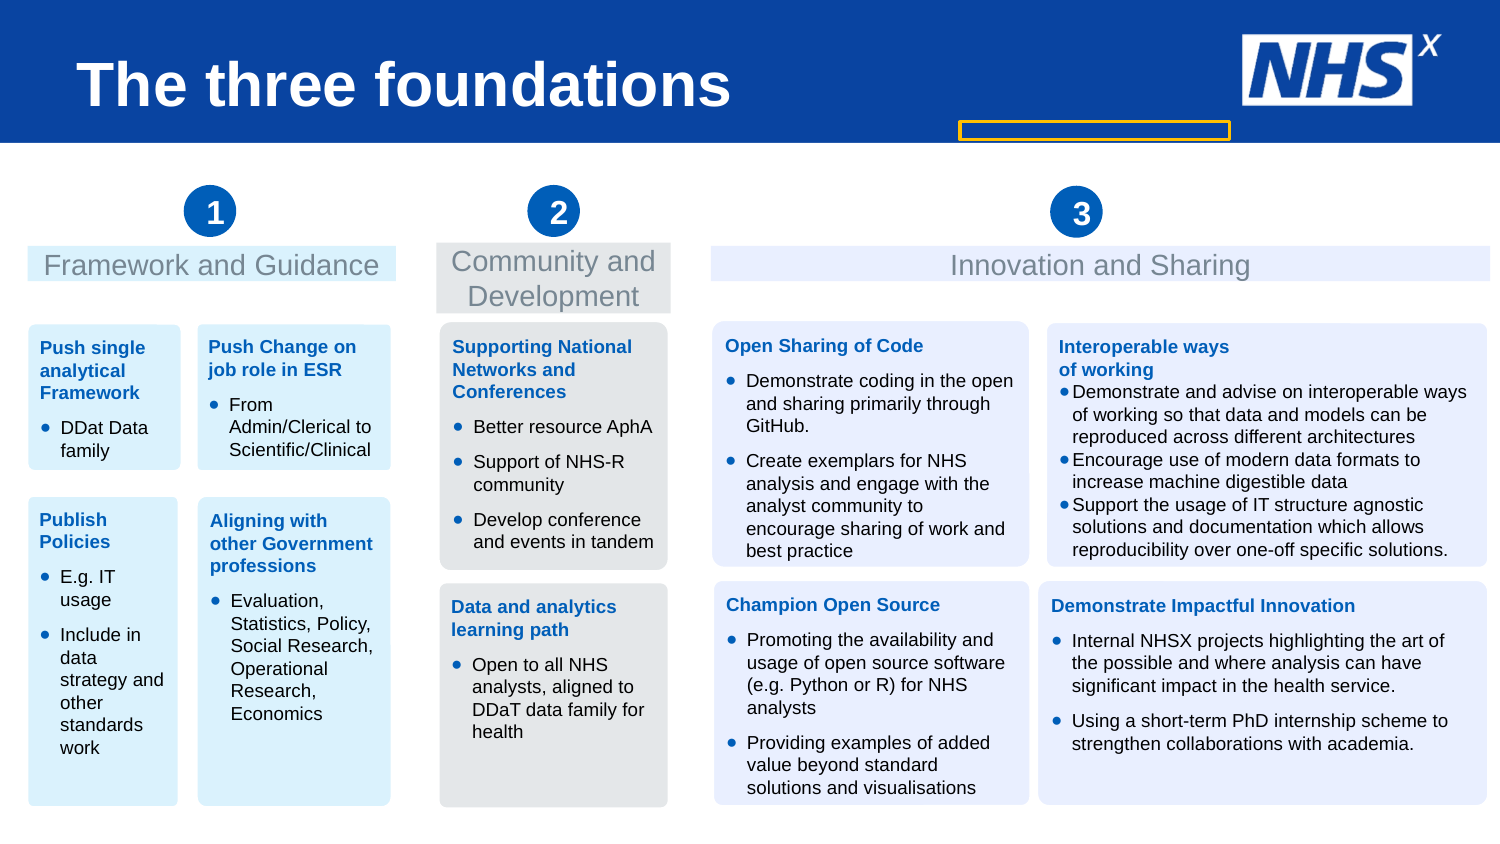

# The three foundations

1
2
3
Community and Development
Framework and Guidance
Innovation and Sharing
Open Sharing of Code
Demonstrate coding in the open and sharing primarily through GitHub.
Create exemplars for NHS analysis and engage with the analyst community to encourage sharing of work and best practice
Supporting National Networks and Conferences
Better resource AphA
Support of NHS-R community
Develop conference and events in tandem
Interoperable ways
of working
Demonstrate and advise on interoperable ways of working so that data and models can be reproduced across different architectures
Encourage use of modern data formats to increase machine digestible data
Support the usage of IT structure agnostic solutions and documentation which allows reproducibility over one-off specific solutions.
Push single analytical Framework
DDat Data family

Push Change on job role in ESR
From Admin/Clerical to Scientific/Clinical
Publish Policies
E.g. IT usage
Include in data strategy and other standards work
Aligning with other Government professions
Evaluation, Statistics, Policy, Social Research, Operational Research, Economics
Demonstrate Impactful Innovation
Internal NHSX projects highlighting the art of the possible and where analysis can have significant impact in the health service.
Using a short-term PhD internship scheme to strengthen collaborations with academia.
Champion Open Source
Promoting the availability and usage of open source software (e.g. Python or R) for NHS analysts
Providing examples of added value beyond standard solutions and visualisations
Data and analytics learning path
Open to all NHS analysts, aligned to DDaT data family for health